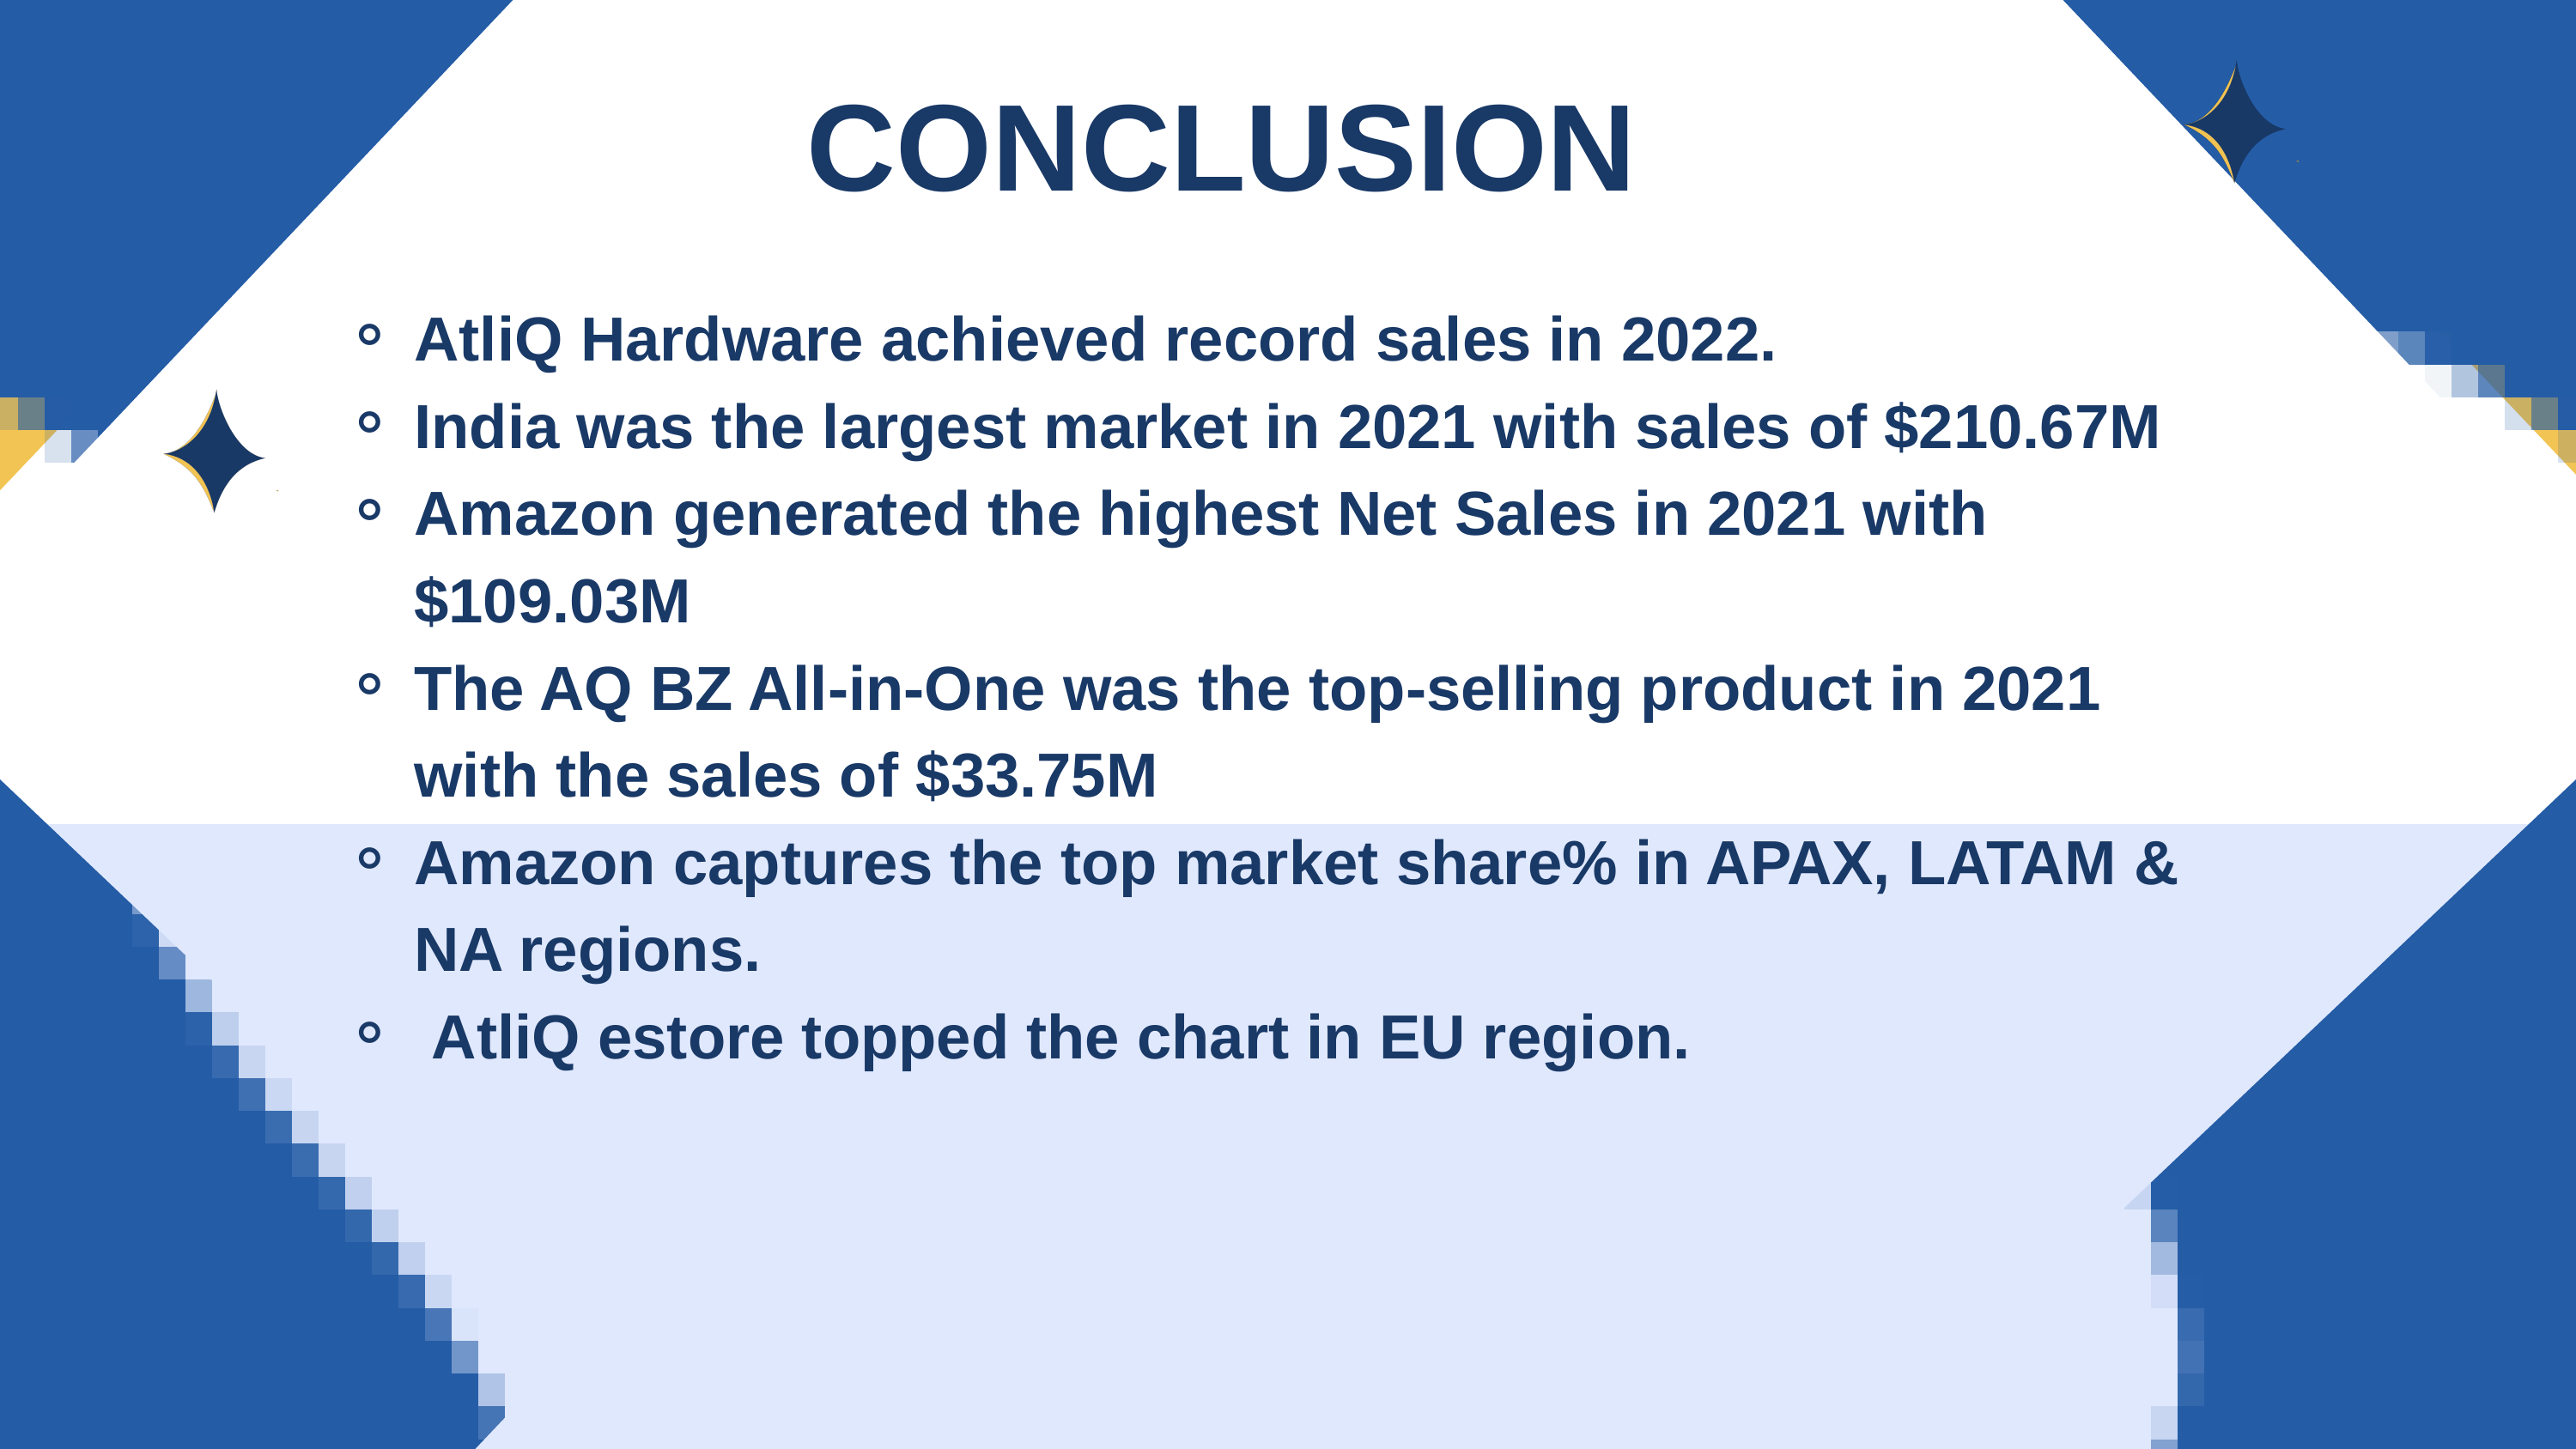

CONCLUSION
AtliQ Hardware achieved record sales in 2022.
India was the largest market in 2021 with sales of $210.67M
Amazon generated the highest Net Sales in 2021 with $109.03M
The AQ BZ All-in-One was the top-selling product in 2021 with the sales of $33.75M
Amazon captures the top market share% in APAX, LATAM & NA regions.
 AtliQ estore topped the chart in EU region.